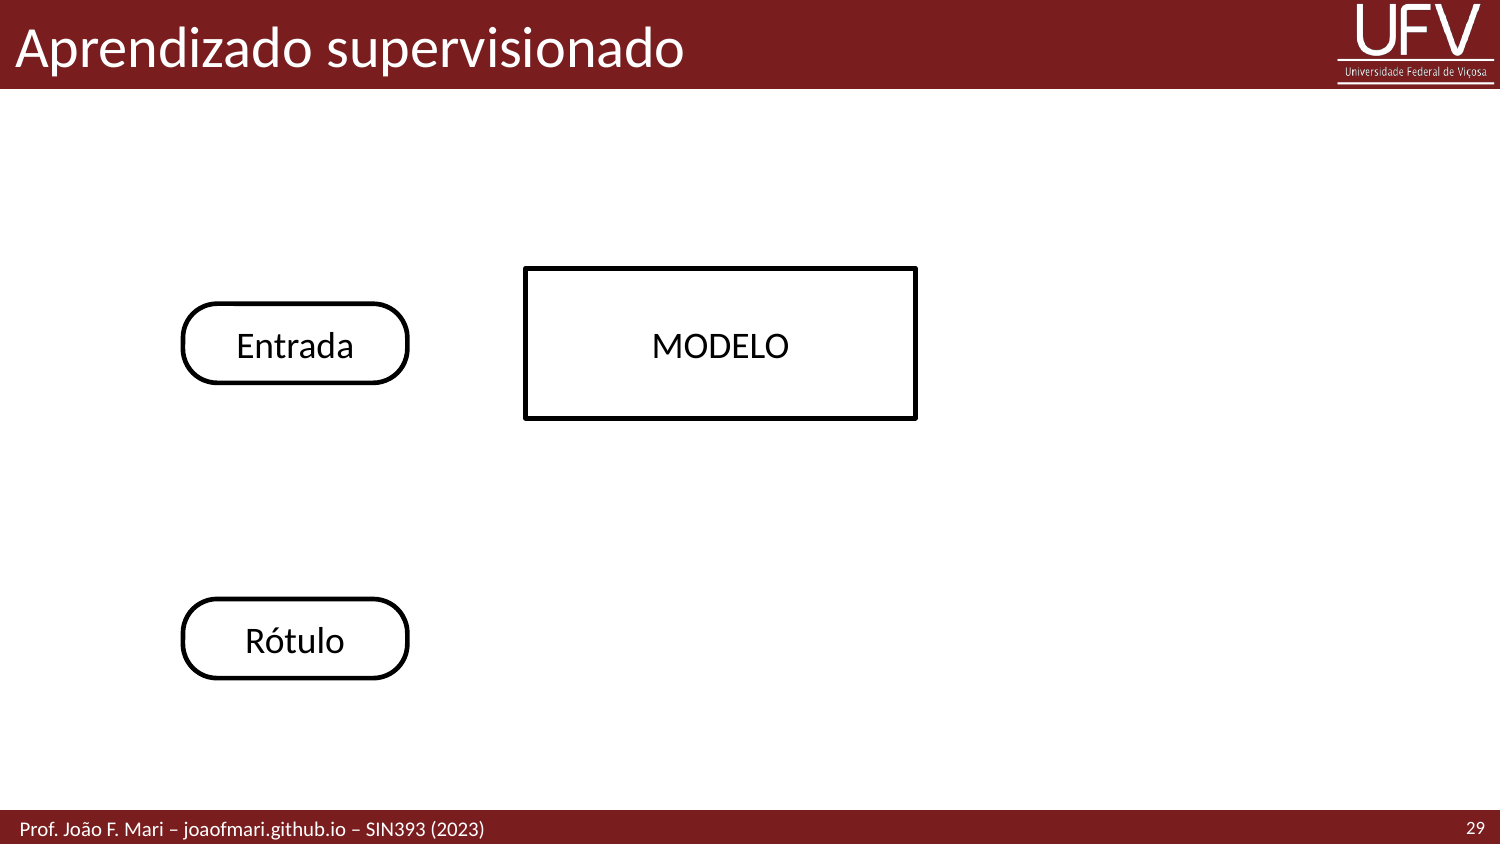

# Aprendizado supervisionado
MODELO
Entrada
Rótulo
29
 Prof. João F. Mari – joaofmari.github.io – SIN393 (2023)